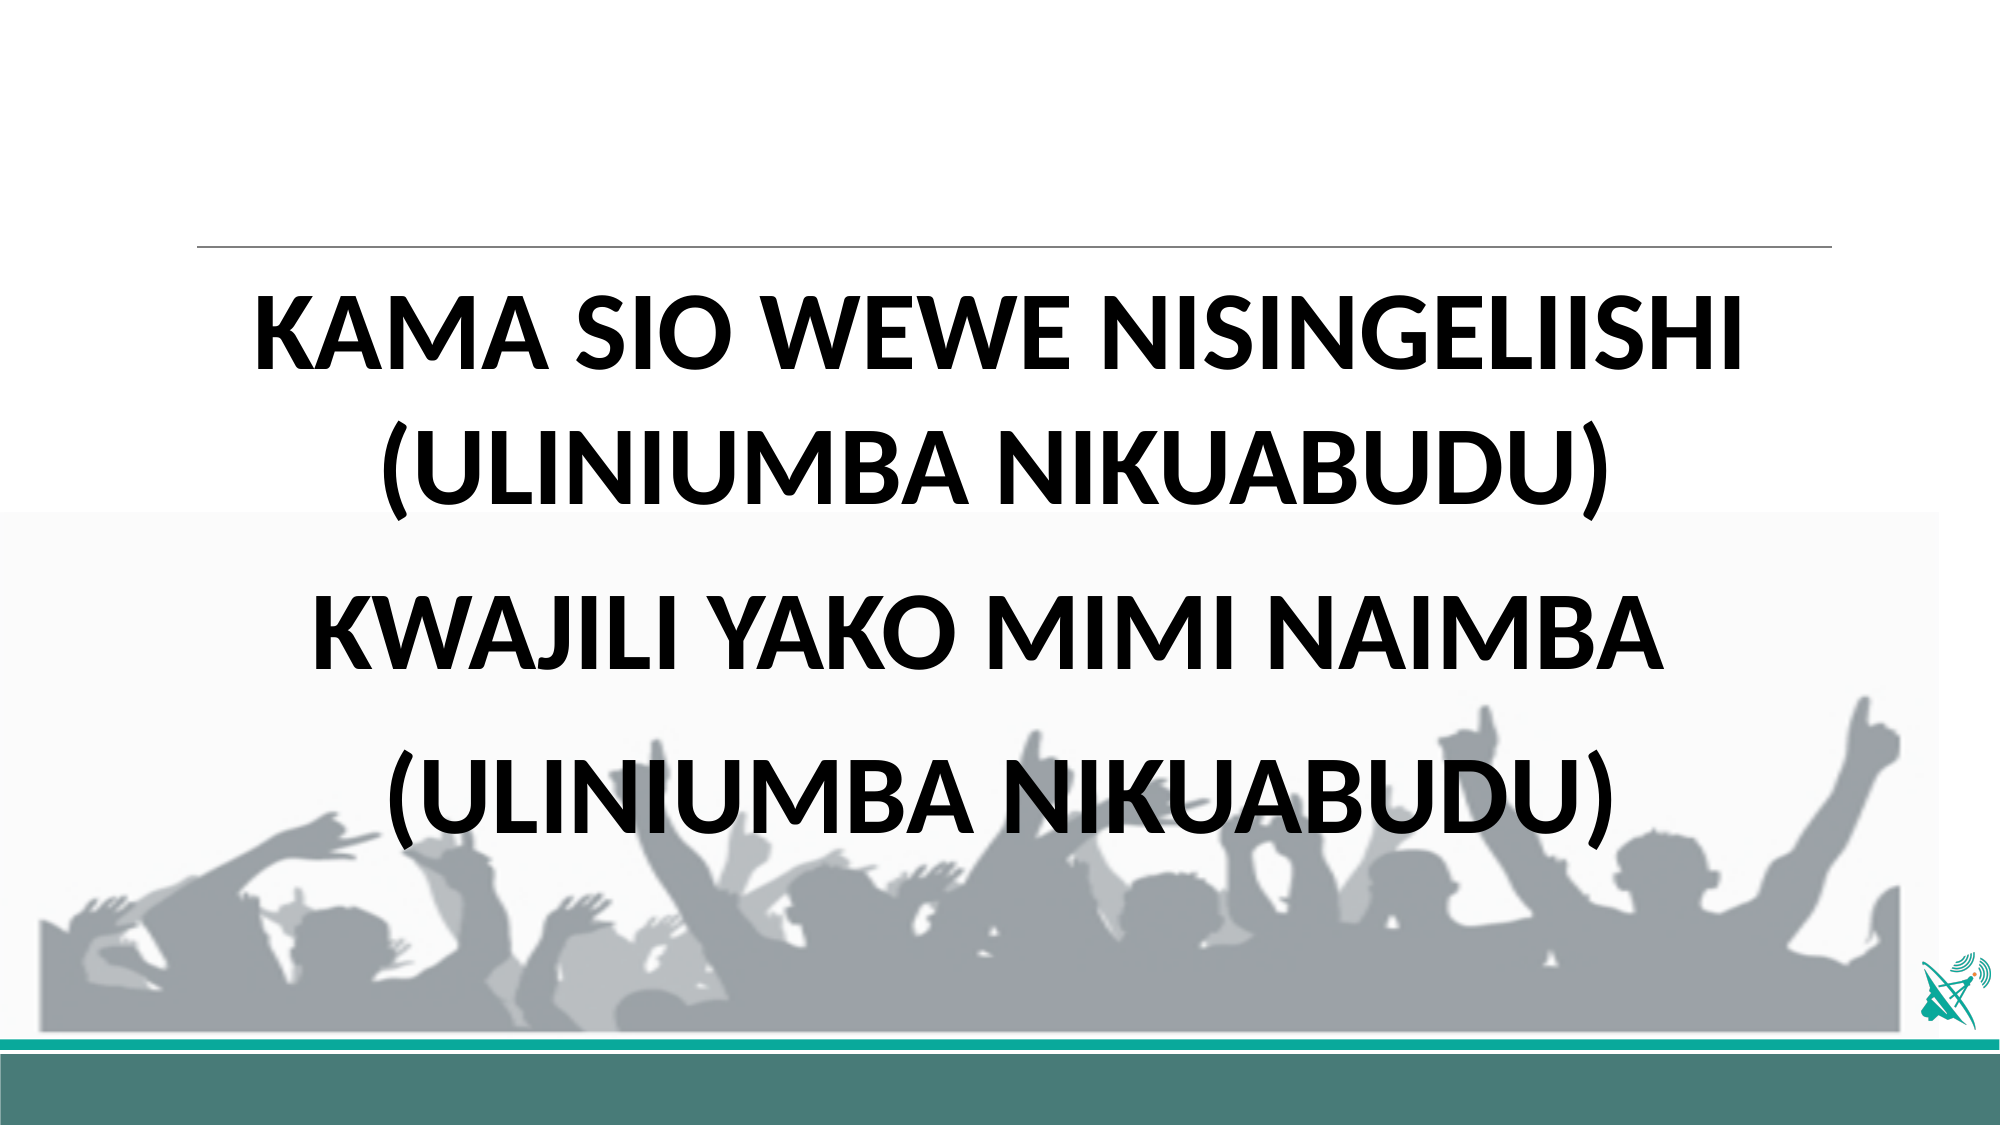

KAMA SIO WEWE NISINGELIISHI (ULINIUMBA NIKUABUDU)
KWAJILI YAKO MIMI NAIMBA
(ULINIUMBA NIKUABUDU)